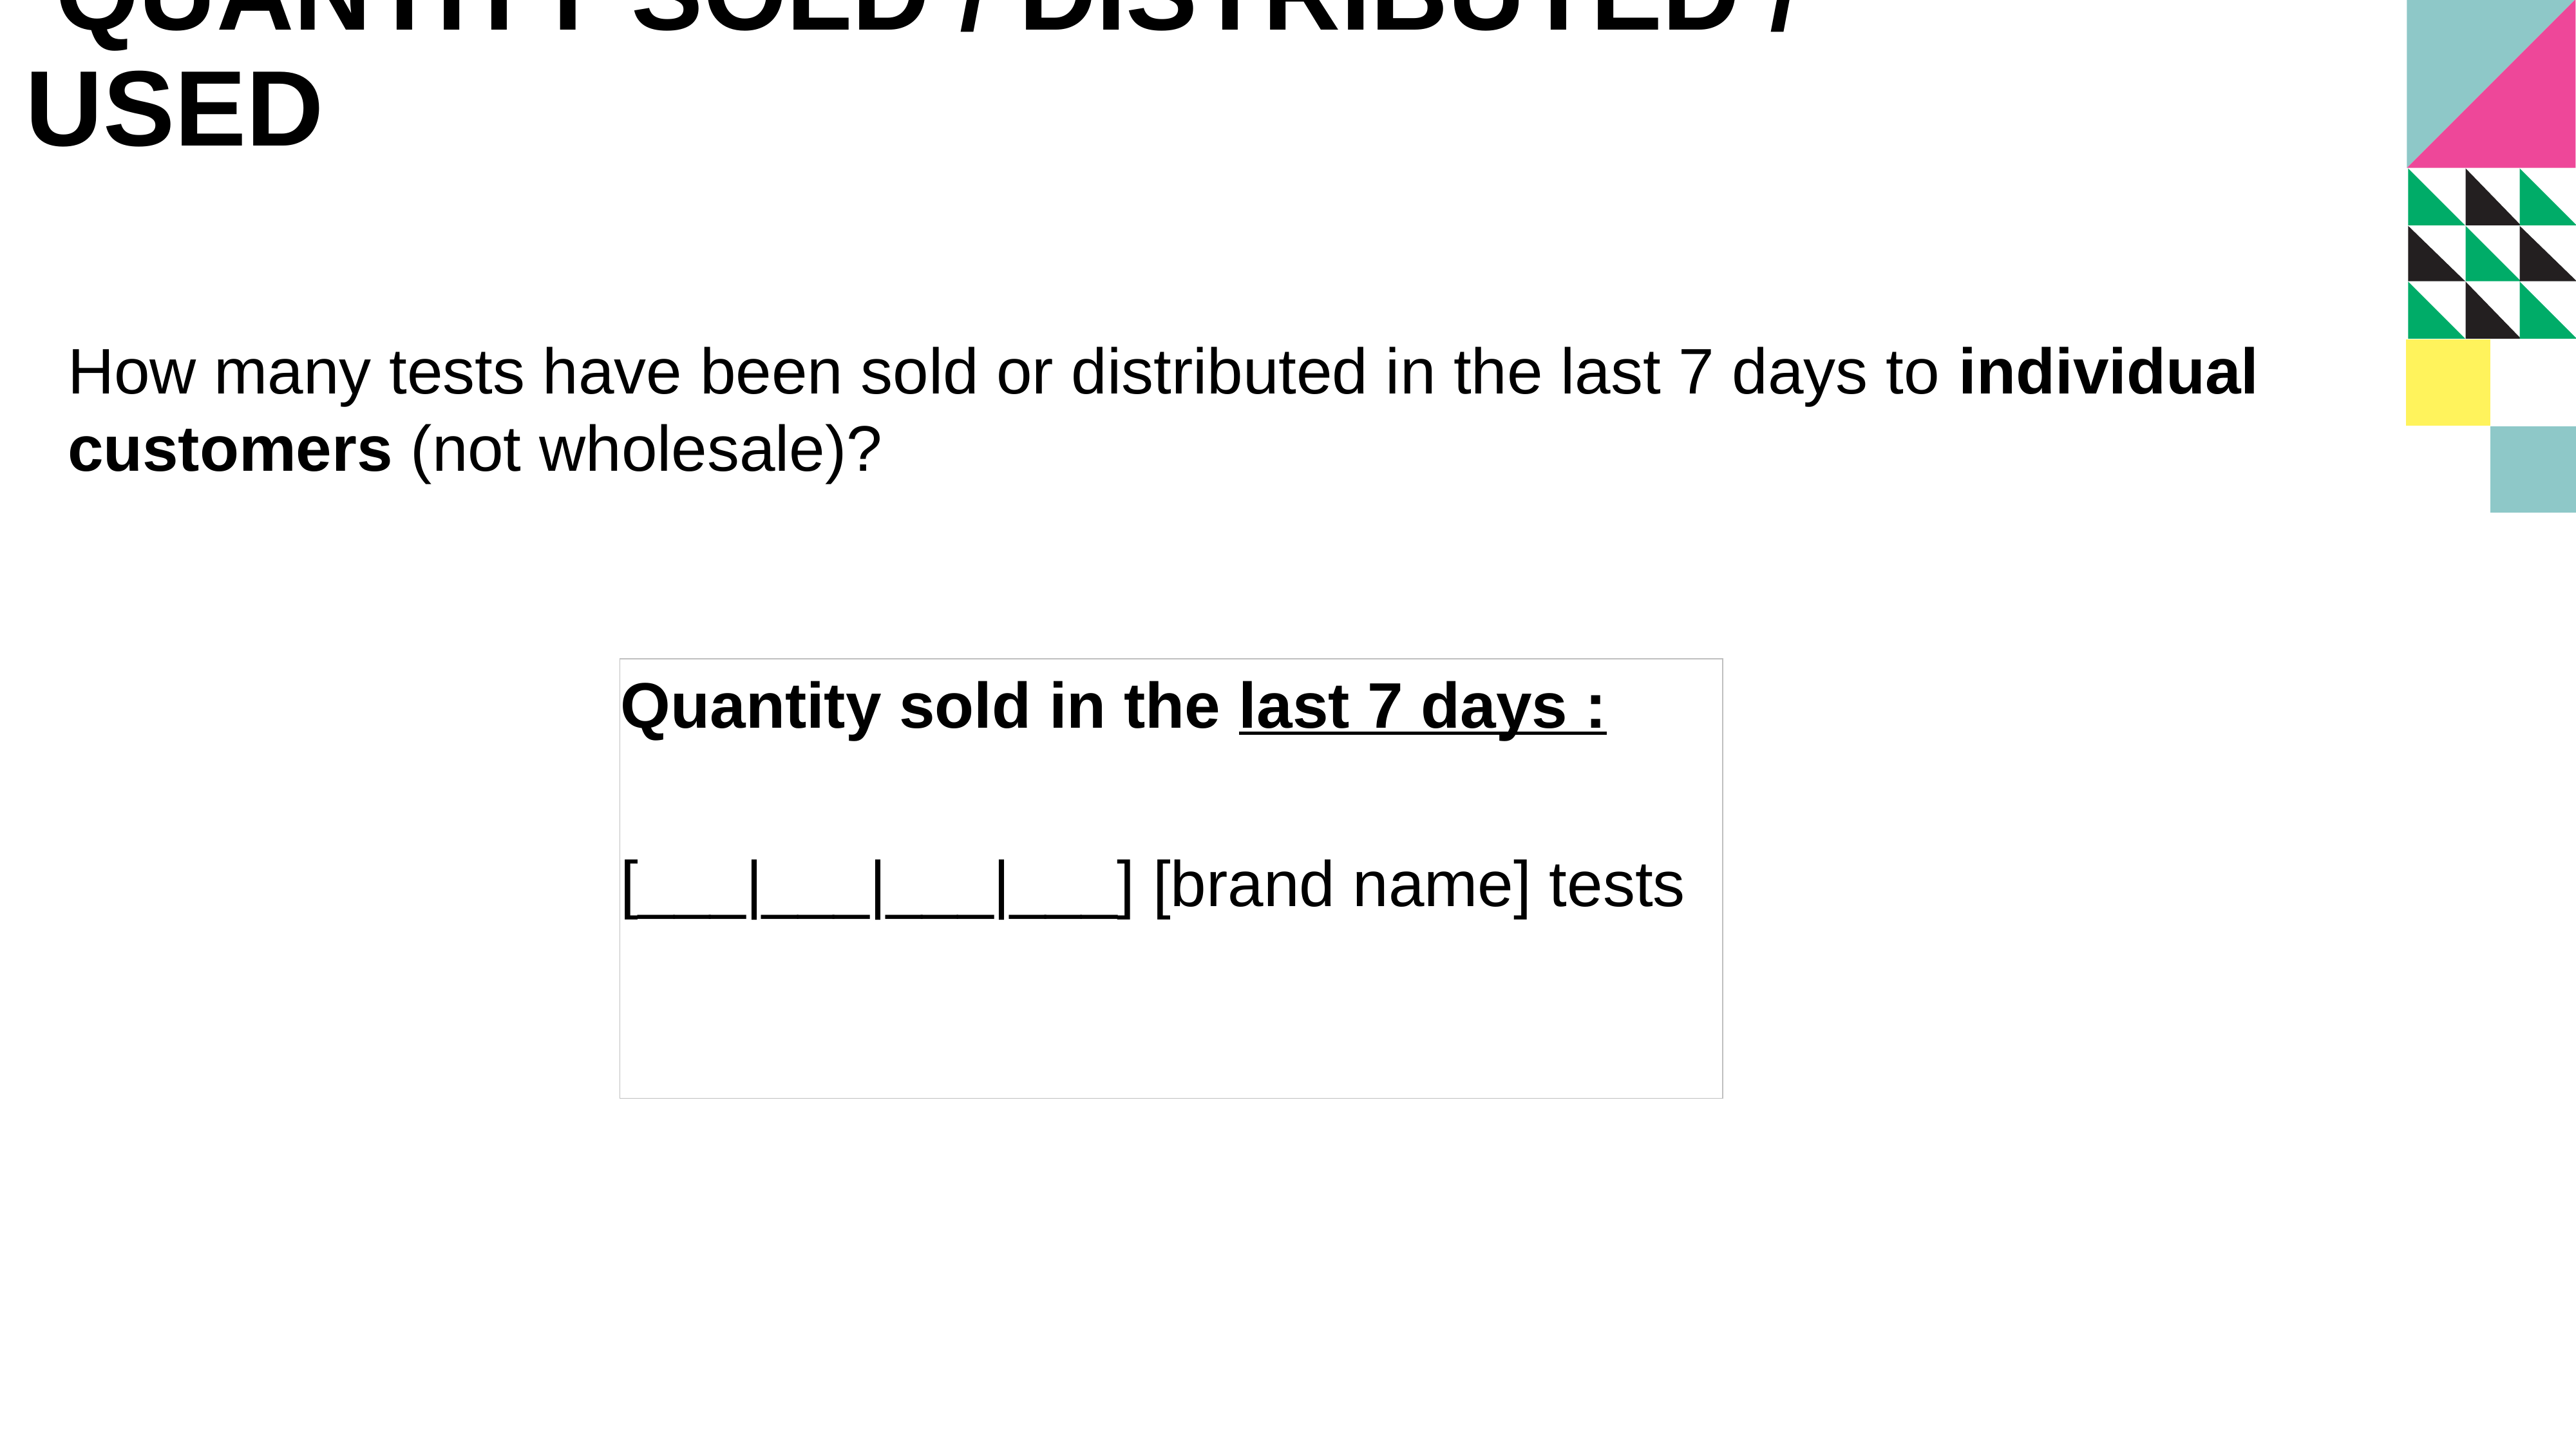

# Quantity sold / distributed / used

How many tests have been sold or distributed in the last 7 days to individual customers (not wholesale)?
| Quantity sold in the last 7 days :   [\_\_\_|\_\_\_|\_\_\_|\_\_\_] [brand name] tests |
| --- |